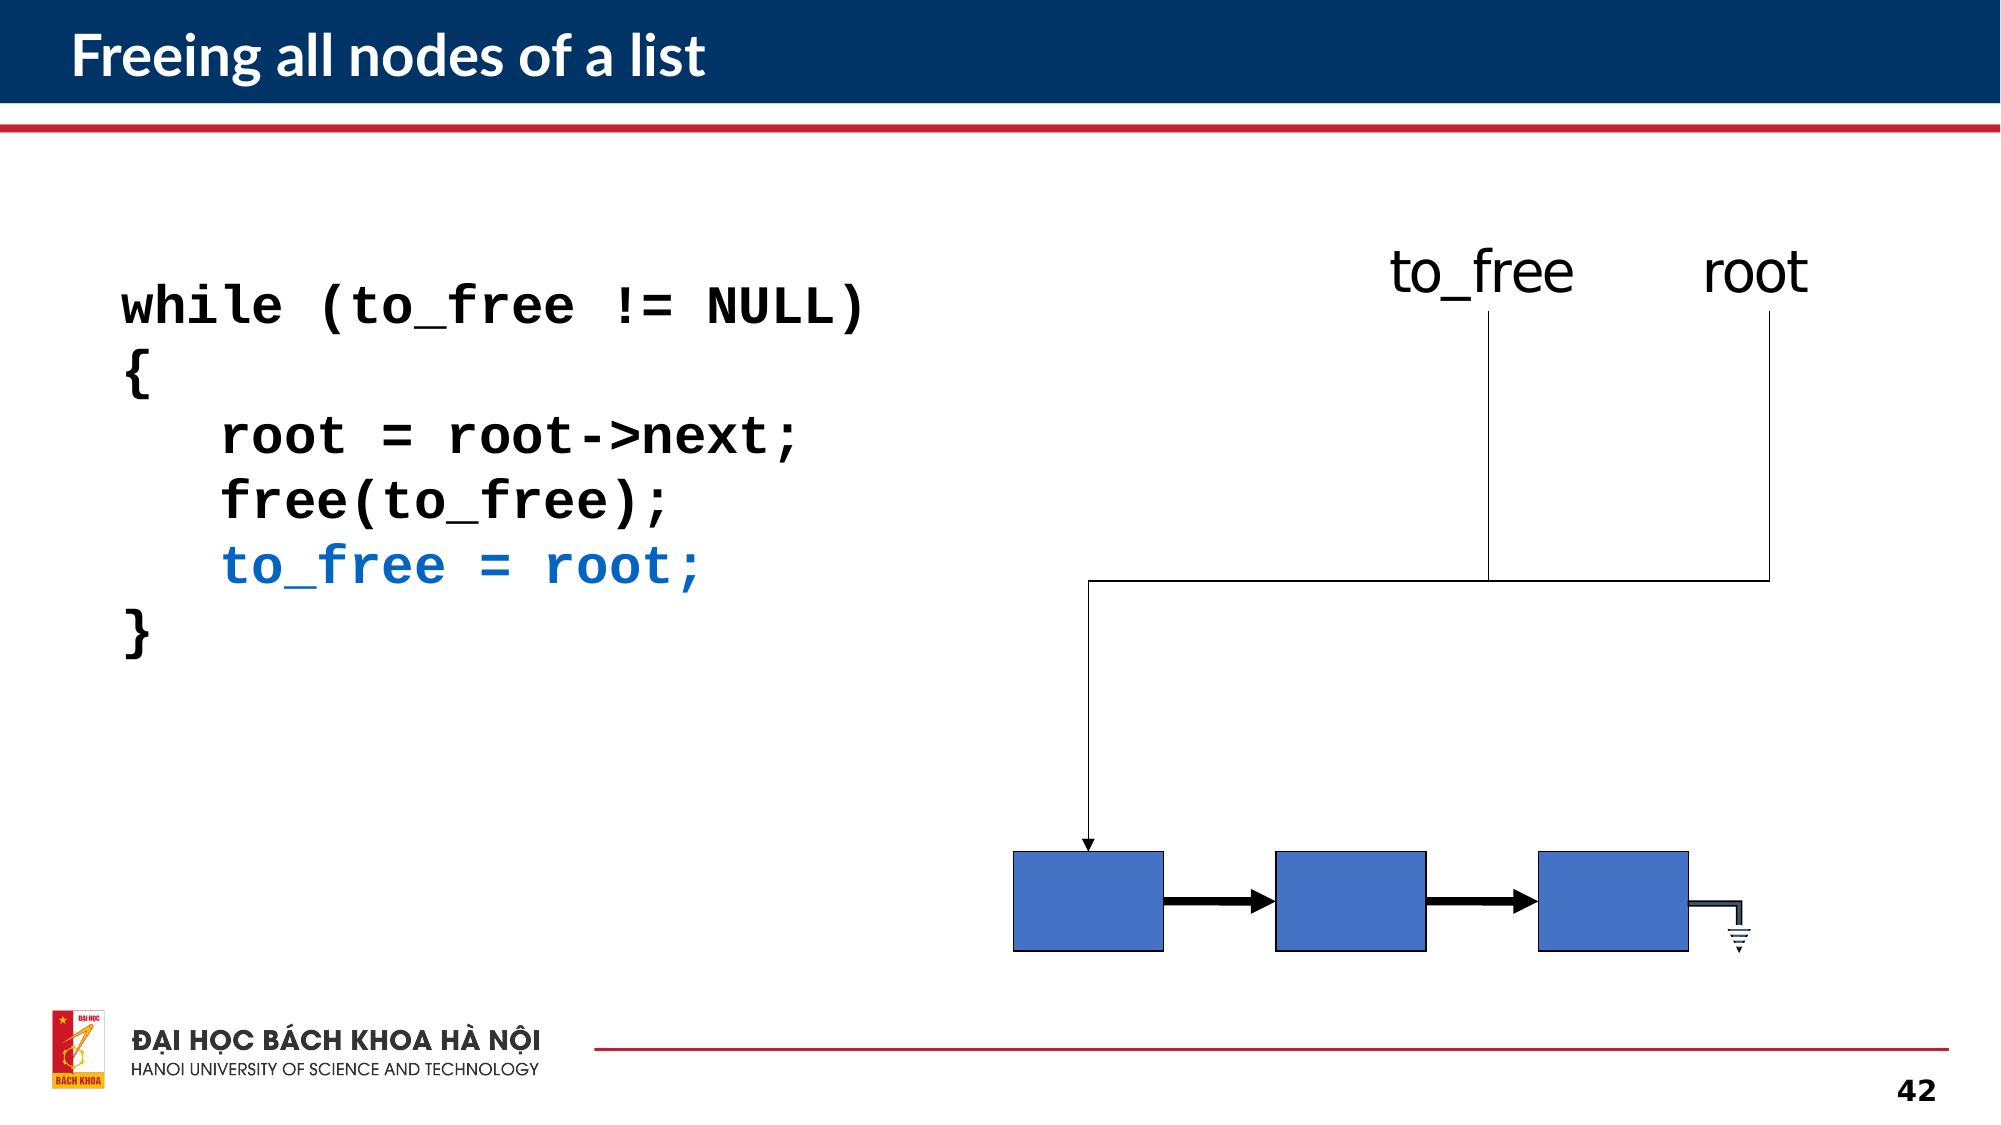

# Freeing all nodes of a list

to_free
root
while (to_free != NULL)
{
   root = root->next;
   free(to_free);
   to_free = root;
}

42